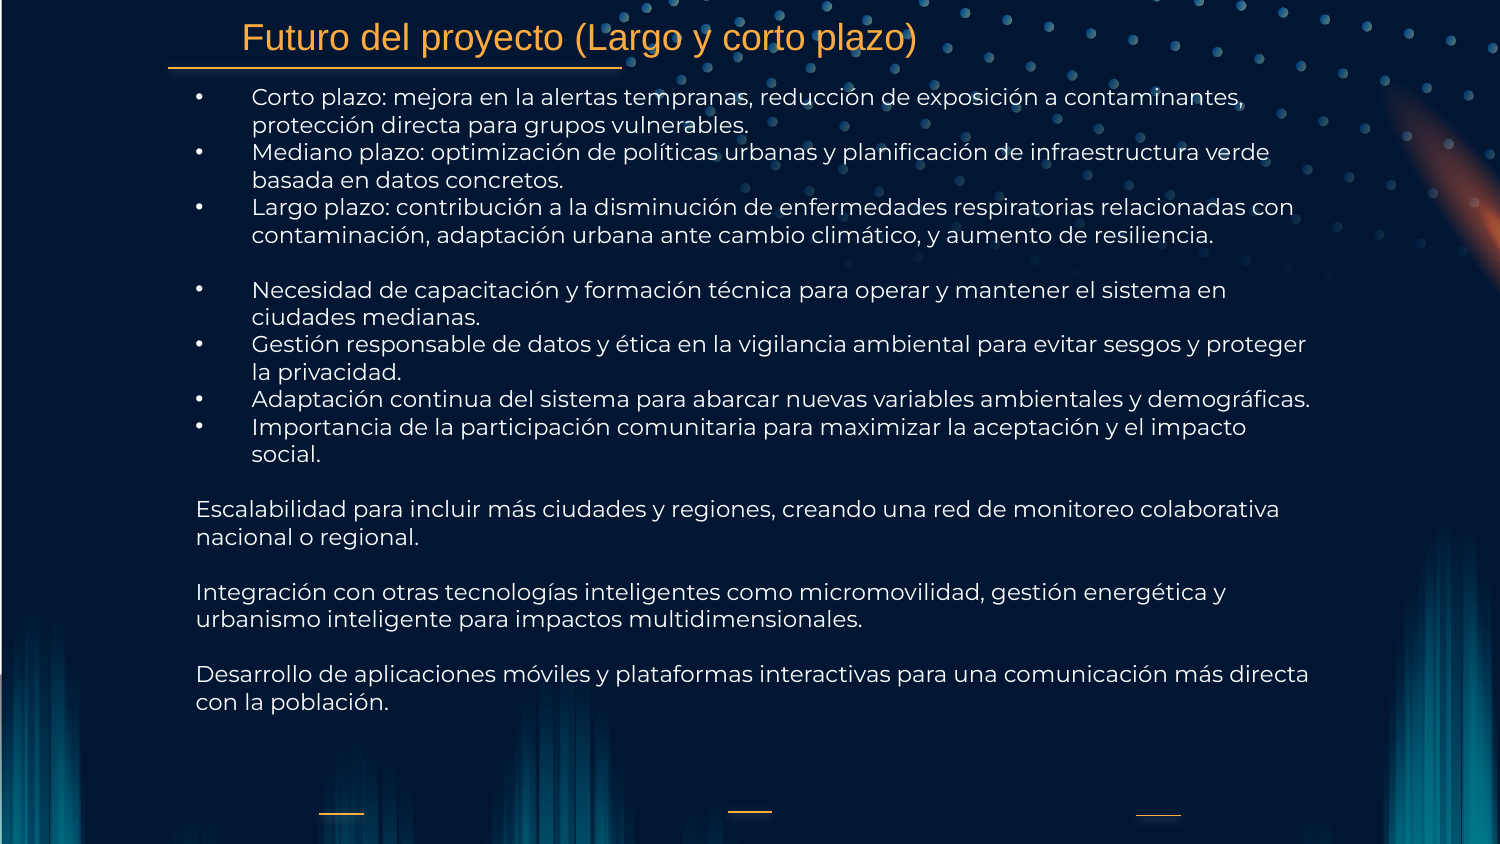

# Futuro del proyecto (Largo y corto plazo)
Corto plazo: mejora en la alertas tempranas, reducción de exposición a contaminantes, protección directa para grupos vulnerables.
Mediano plazo: optimización de políticas urbanas y planificación de infraestructura verde basada en datos concretos.
Largo plazo: contribución a la disminución de enfermedades respiratorias relacionadas con contaminación, adaptación urbana ante cambio climático, y aumento de resiliencia.

Necesidad de capacitación y formación técnica para operar y mantener el sistema en ciudades medianas.
Gestión responsable de datos y ética en la vigilancia ambiental para evitar sesgos y proteger la privacidad.
Adaptación continua del sistema para abarcar nuevas variables ambientales y demográficas.
Importancia de la participación comunitaria para maximizar la aceptación y el impacto social.

Escalabilidad para incluir más ciudades y regiones, creando una red de monitoreo colaborativa nacional o regional.

Integración con otras tecnologías inteligentes como micromovilidad, gestión energética y urbanismo inteligente para impactos multidimensionales.

Desarrollo de aplicaciones móviles y plataformas interactivas para una comunicación más directa con la población.